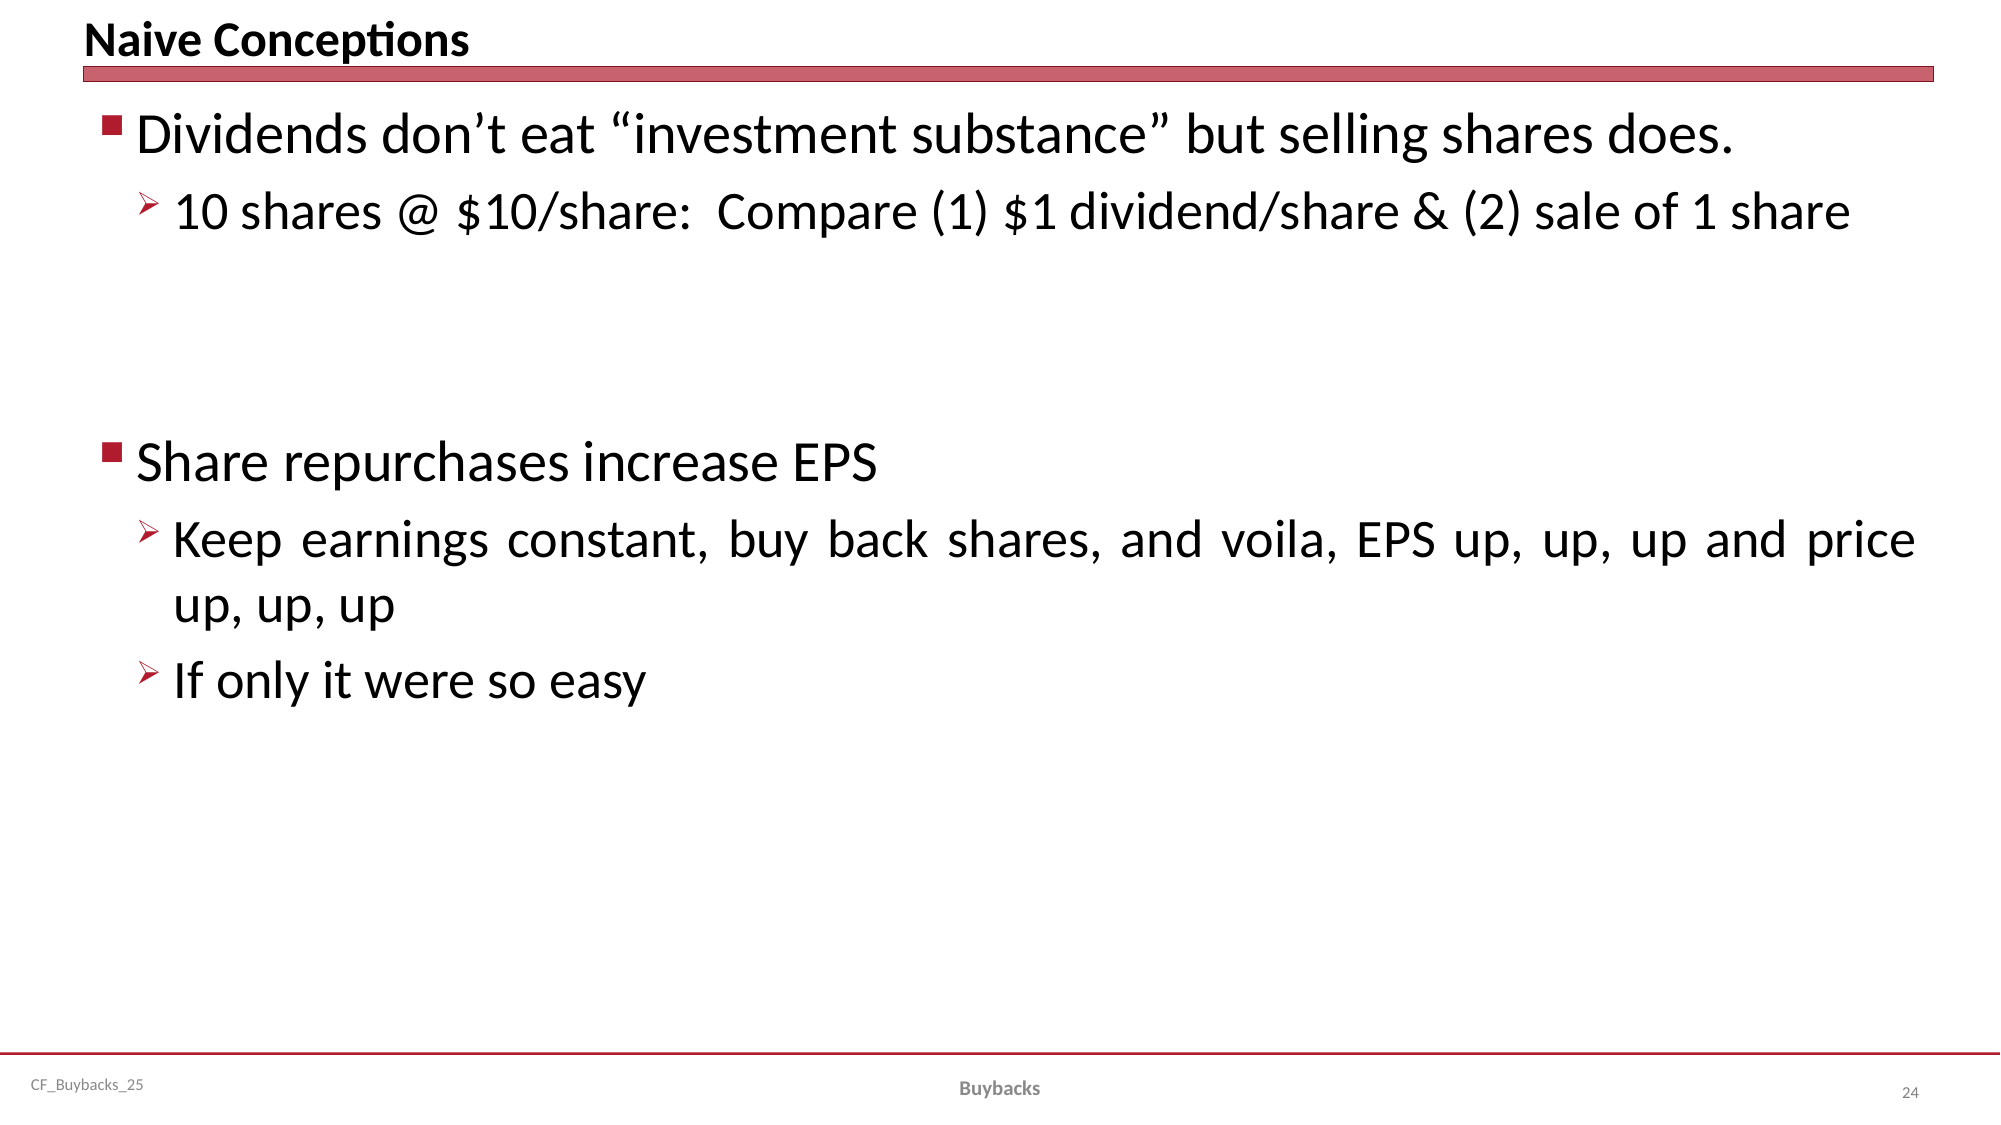

# Naive Conceptions
Dividends don’t eat “investment substance” but selling shares does.
10 shares @ $10/share:  Compare (1) $1 dividend/share & (2) sale of 1 share

Share repurchases increase EPS
Keep earnings constant, buy back shares, and voila, EPS up, up, up and price up, up, up
If only it were so easy

Buybacks
24